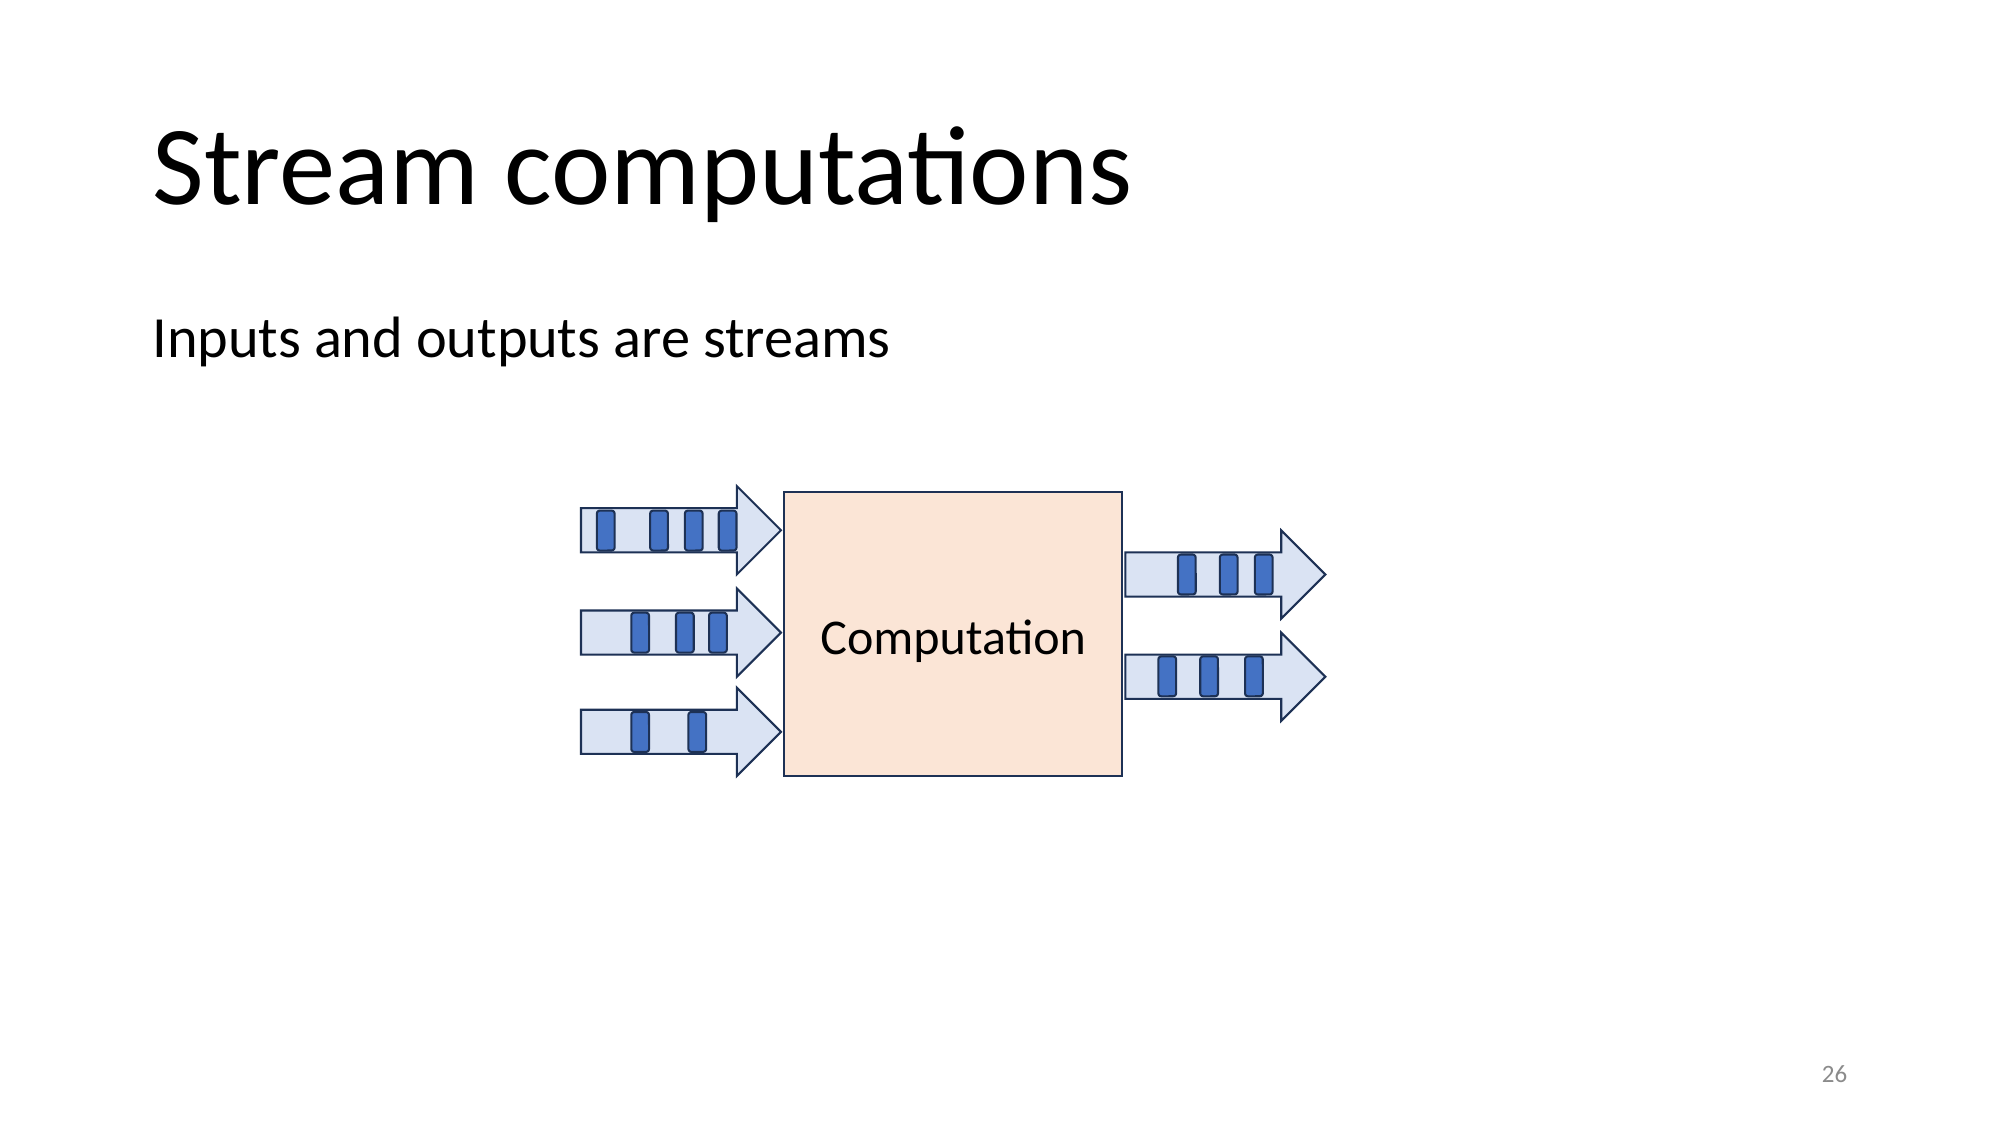

# Stream computations
Inputs and outputs are streams

Computation

26